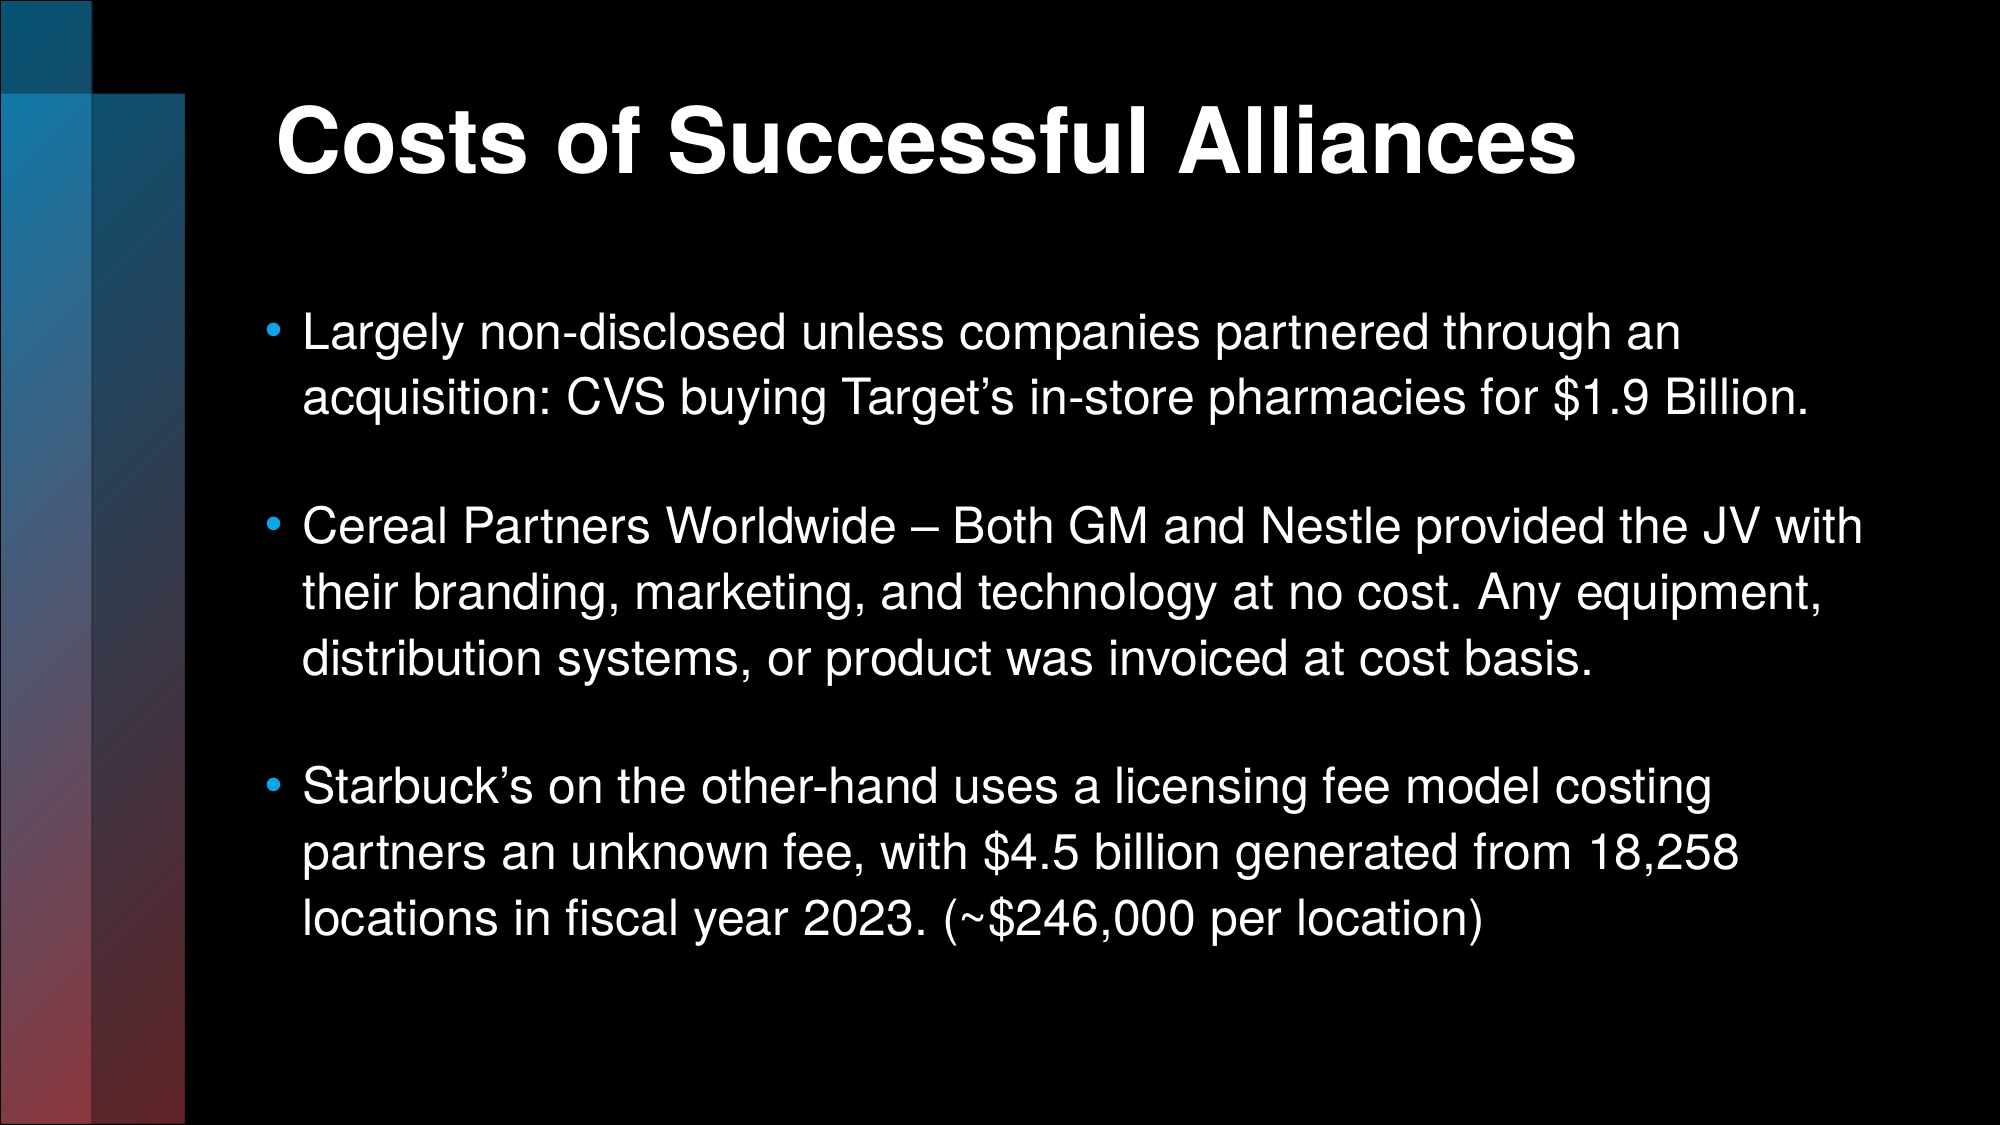

# Costs of Successful Alliances
Largely non-disclosed unless companies partnered through an acquisition: CVS buying Target’s in-store pharmacies for $1.9 Billion.
Cereal Partners Worldwide – Both GM and Nestle provided the JV with their branding, marketing, and technology at no cost. Any equipment, distribution systems, or product was invoiced at cost basis.
Starbuck’s on the other-hand uses a licensing fee model costing partners an unknown fee, with $4.5 billion generated from 18,258 locations in fiscal year 2023. (~$246,000 per location)